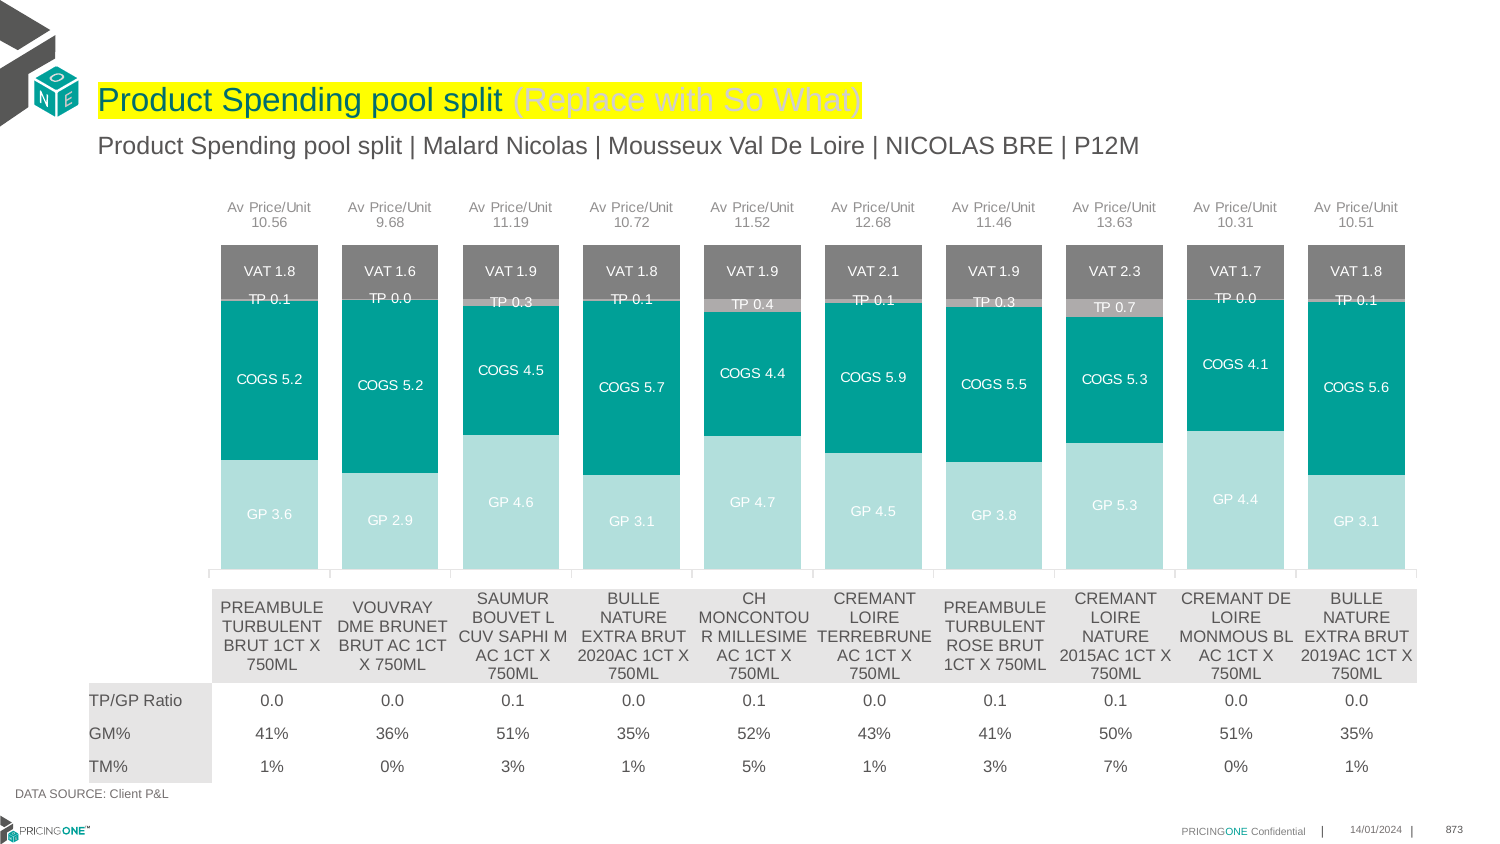

# Product Spending pool split (Replace with So What)
Product Spending pool split | Malard Nicolas | Mousseux Val De Loire | NICOLAS BRE | P12M

### Chart

| Category | GP | COGS | TP | VAT |
|---|---|---|---|---|
| Av Price/Unit 10.56 | 3.554605846774194 | 5.195394153225807 | 0.053763440860215894 | 1.7607526881720423 |
| Av Price/Unit 9.68 | 2.873994482090997 | 5.185963213939982 | 0.009580864795095678 | 1.613907712165214 |
| Av Price/Unit 11.19 | 4.615707930367505 | 4.4539166344294 | 0.253429400386846 | 1.8646034816247583 |
| Av Price/Unit 10.72 | 3.119208609271523 | 5.735099337748345 | 0.0768914643119949 | 1.786239882266372 |
| Av Price/Unit 11.52 | 4.720506079027355 | 4.431572948328268 | 0.4477183383991914 | 1.9199594731509622 |
| Av Price/Unit 12.68 | 4.526700000000001 | 5.8900000000000015 | 0.1499666666666677 | 2.113333333333333 |
| Av Price/Unit 11.46 | 3.794678832116788 | 5.455321167883213 | 0.29987834549878123 | 1.909975669099759 |
| Av Price/Unit 13.63 | 5.3201285714285715 | 5.298000000000002 | 0.7404577030812316 | 2.271708683473389 |
| Av Price/Unit 10.31 | 4.362500000000001 | 4.137499999999999 | 0.018518518518519045 | 1.7037037037037033 |
| Av Price/Unit 10.51 | 3.0667000000000004 | 5.599999999999999 | 0.0895189054726373 | 1.7512437810945263 |
|  | PREAMBULE TURBULENT BRUT 1CT X 750ML | VOUVRAY DME BRUNET BRUT AC 1CT X 750ML | SAUMUR BOUVET L CUV SAPHI M AC 1CT X 750ML | BULLE NATURE EXTRA BRUT 2020AC 1CT X 750ML | CH MONCONTOUR MILLESIME AC 1CT X 750ML | CREMANT LOIRE TERREBRUNE AC 1CT X 750ML | PREAMBULE TURBULENT ROSE BRUT 1CT X 750ML | CREMANT LOIRE NATURE 2015AC 1CT X 750ML | CREMANT DE LOIRE MONMOUS BL AC 1CT X 750ML | BULLE NATURE EXTRA BRUT 2019AC 1CT X 750ML |
| --- | --- | --- | --- | --- | --- | --- | --- | --- | --- | --- |
| TP/GP Ratio | 0.0 | 0.0 | 0.1 | 0.0 | 0.1 | 0.0 | 0.1 | 0.1 | 0.0 | 0.0 |
| GM% | 41% | 36% | 51% | 35% | 52% | 43% | 41% | 50% | 51% | 35% |
| TM% | 1% | 0% | 3% | 1% | 5% | 1% | 3% | 7% | 0% | 1% |
DATA SOURCE: Client P&L

14/01/2024
873